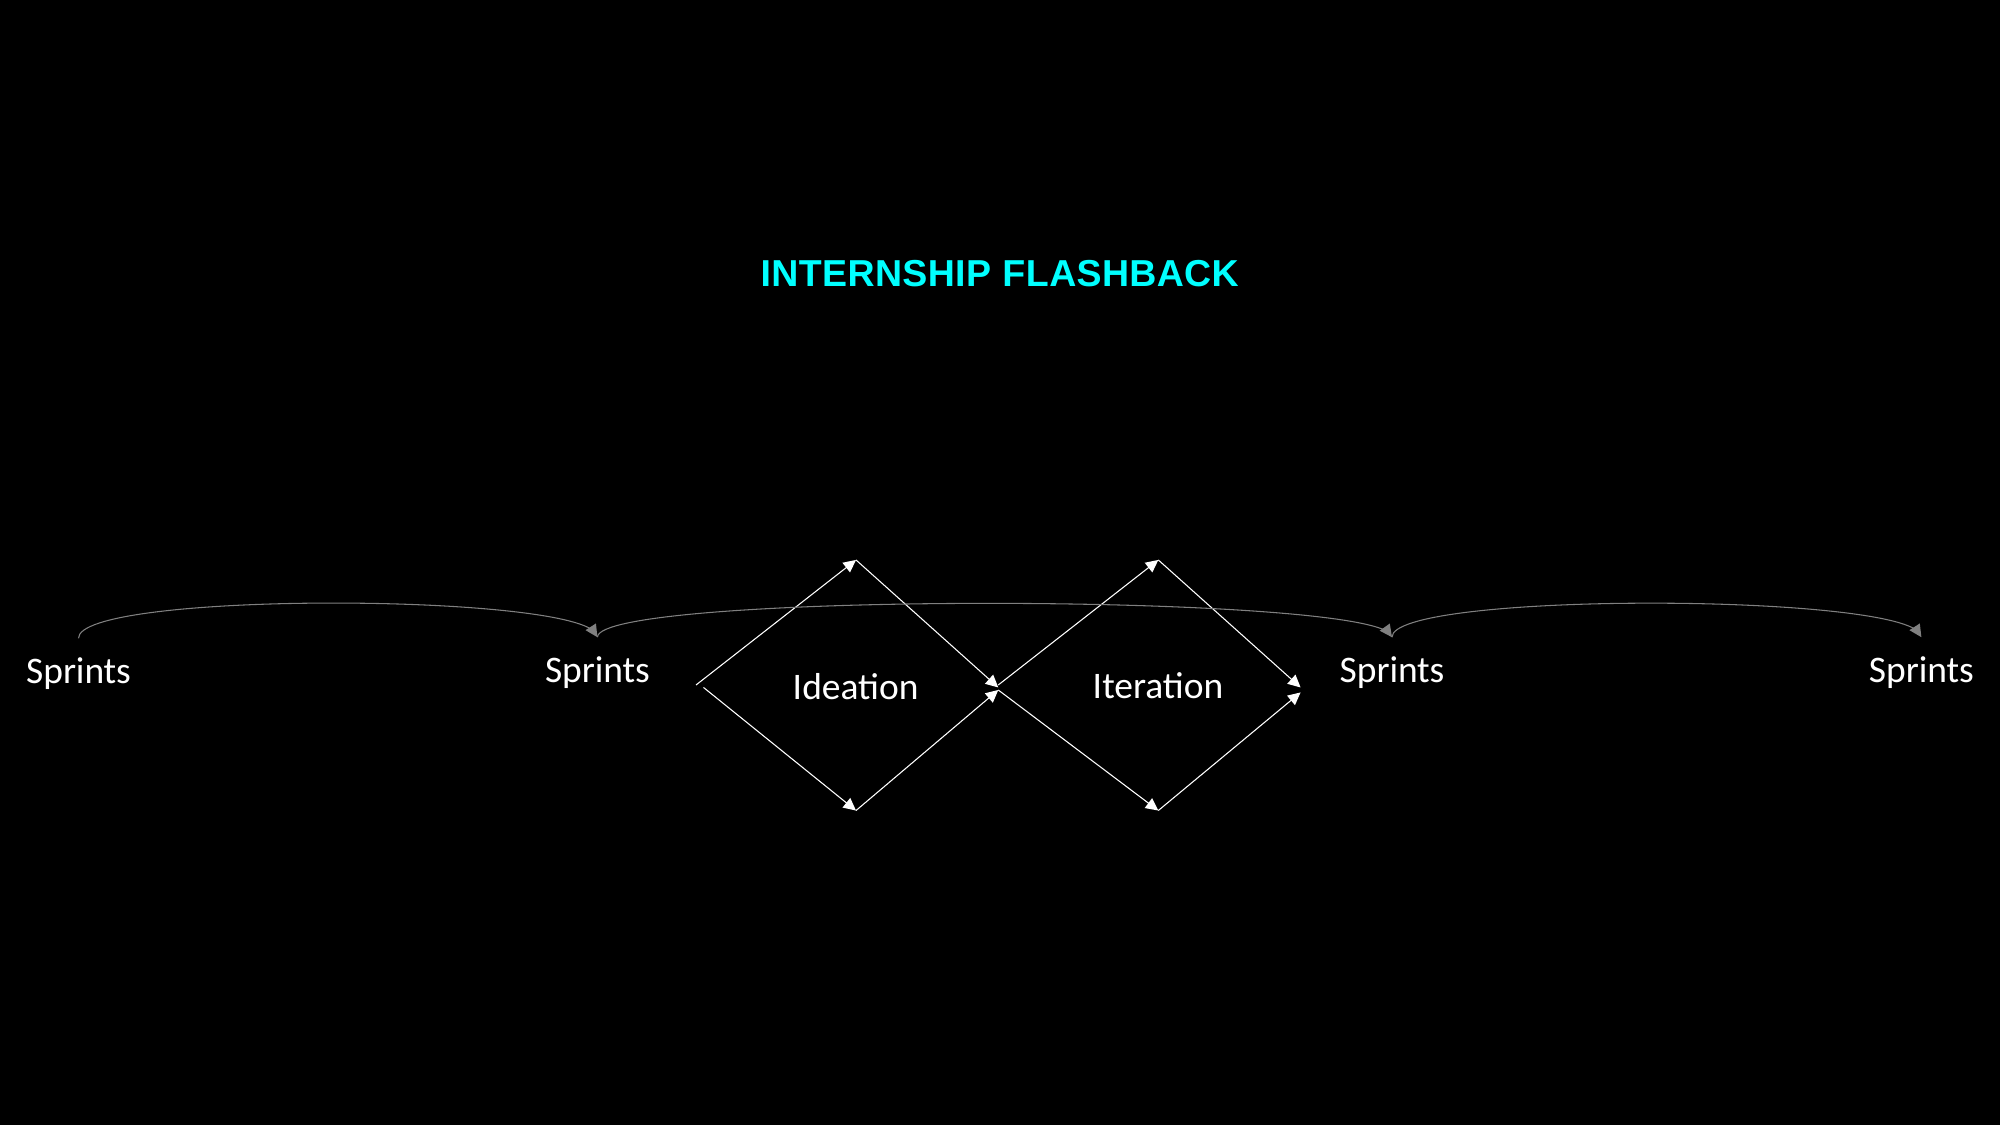

Internship flashback
Sprints
Sprints
Sprints
Sprints
Iteration
Ideation